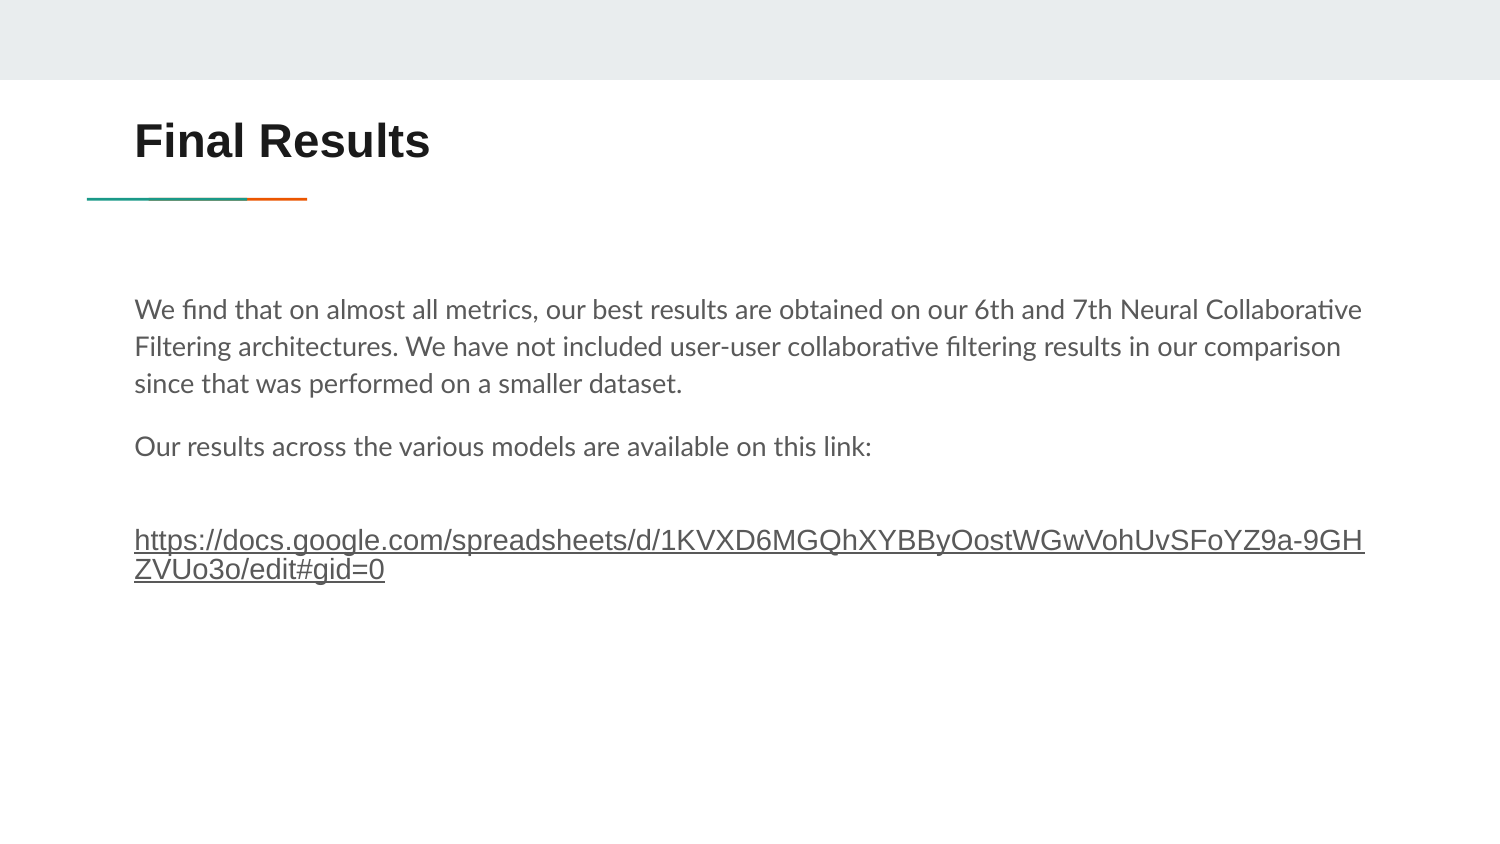

# Final Results

We find that on almost all metrics, our best results are obtained on our 6th and 7th Neural Collaborative Filtering architectures. We have not included user-user collaborative filtering results in our comparison since that was performed on a smaller dataset.
Our results across the various models are available on this link:

https://docs.google.com/spreadsheets/d/1KVXD6MGQhXYBByOostWGwVohUvSFoYZ9a-9GHZVUo3o/edit#gid=0